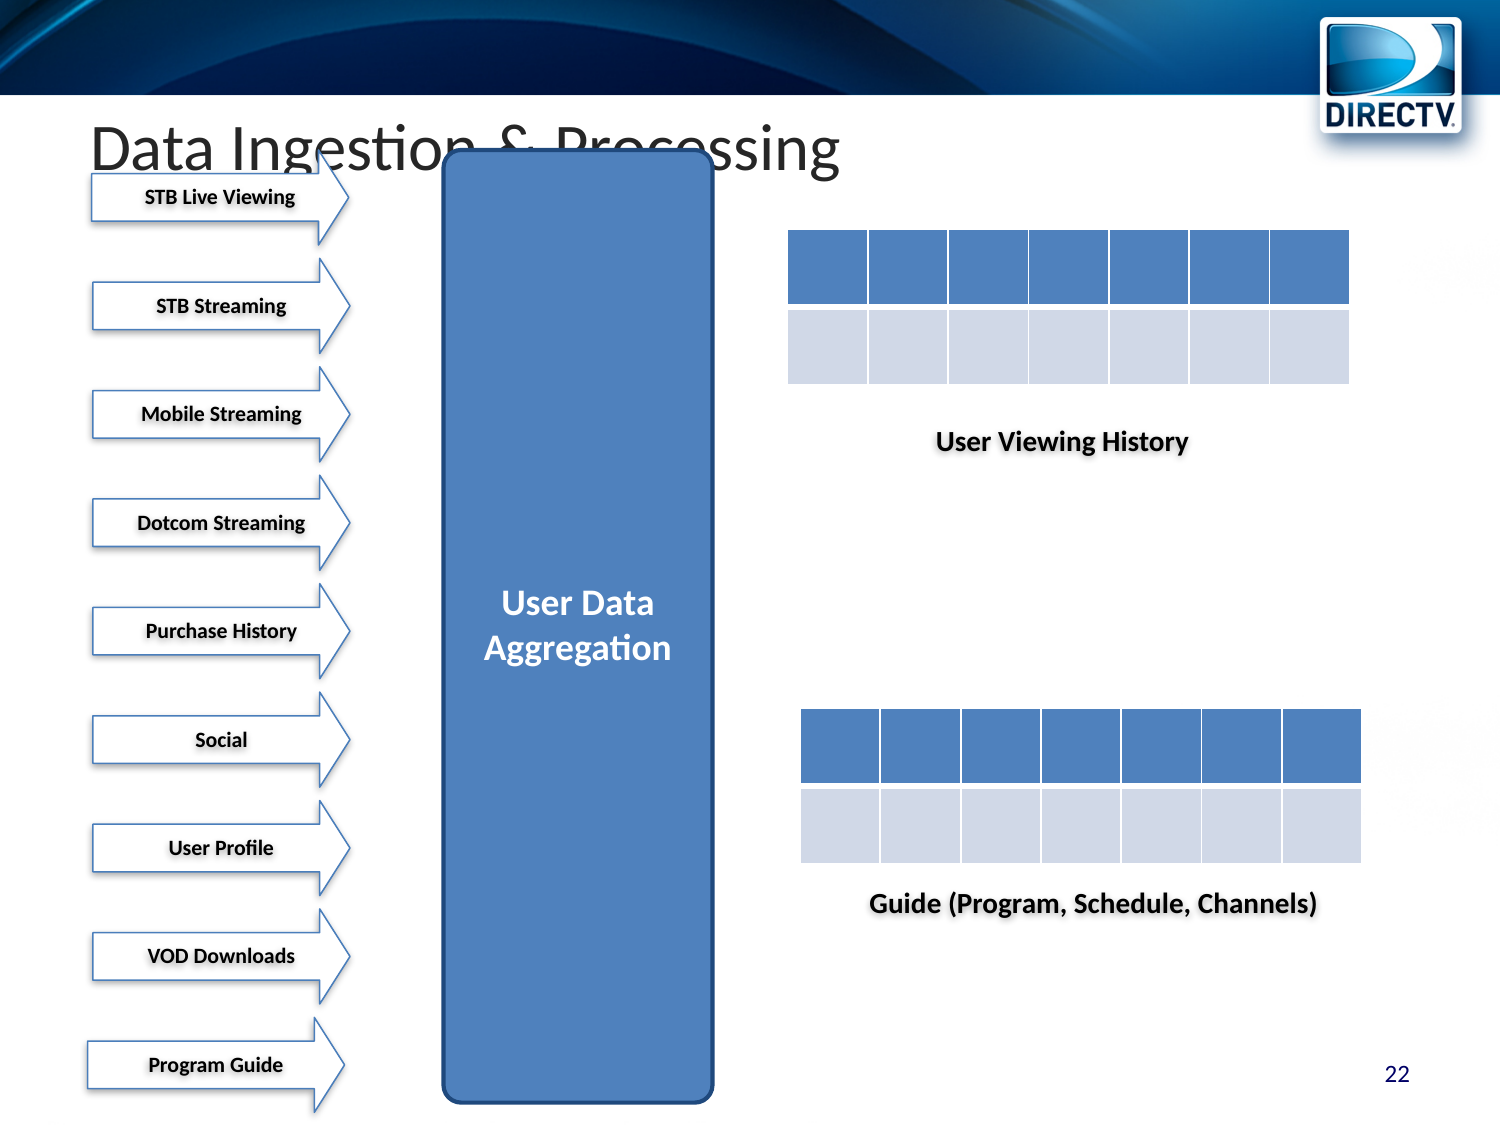

# Data Ingestion & Processing

STB Live Viewing
User Data Aggregation
|  |  |  |  |  |  |  |
| --- | --- | --- | --- | --- | --- | --- |
|  |  |  |  |  |  |  |

STB Streaming

Mobile Streaming
User Viewing History

Dotcom Streaming

Purchase History

Social
|  |  |  |  |  |  |  |
| --- | --- | --- | --- | --- | --- | --- |
|  |  |  |  |  |  |  |

User Profile
Guide (Program, Schedule, Channels)

VOD Downloads

Program Guide
22